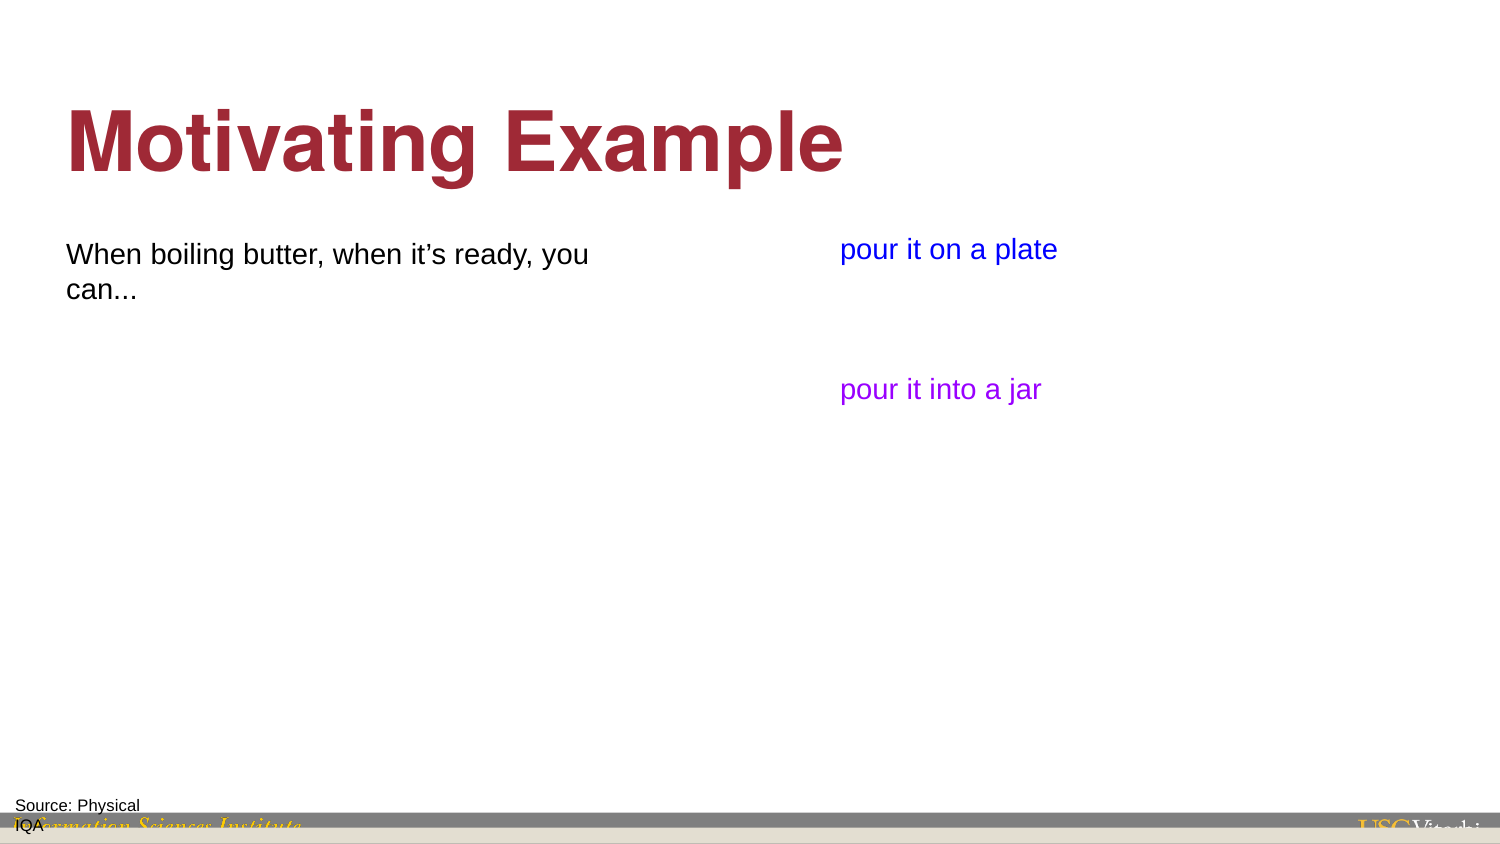

# Motivating Example
pour it on a plate

pour it into a jar
When boiling butter, when it’s ready, you can...
Source: Physical IQA